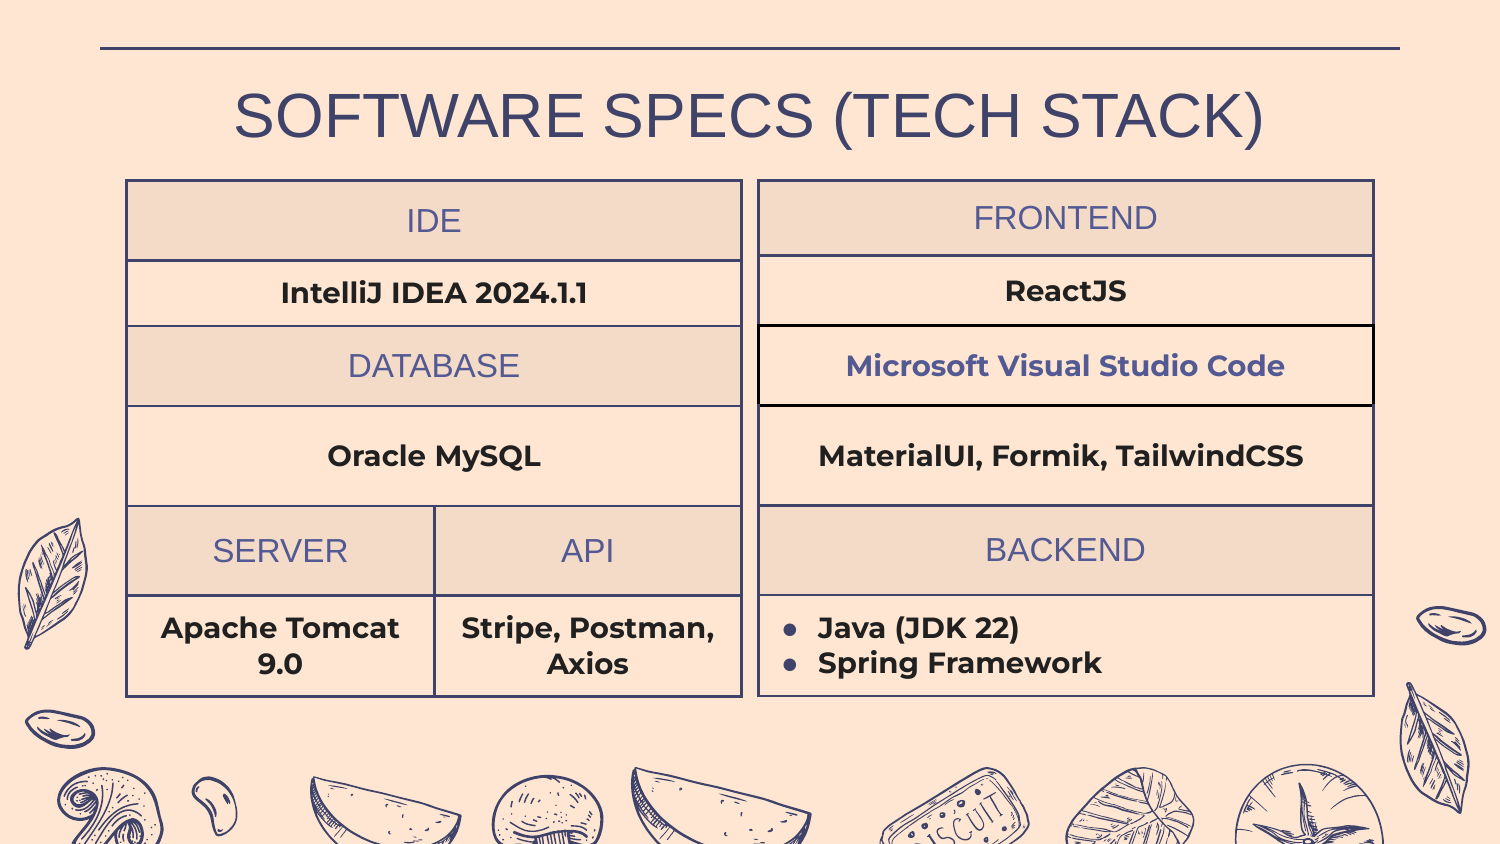

# SOFTWARE SPECS (TECH STACK)
| IDE |  |
| --- | --- |
| IntelliJ IDEA 2024.1.1 |  |
| DATABASE |  |
| Oracle MySQL |  |
| SERVER | API |
| Apache Tomcat 9.0 | Stripe, Postman, Axios |
| FRONTEND |
| --- |
| ReactJS |
| Microsoft Visual Studio Code |
| MaterialUI, Formik, TailwindCSS |
| BACKEND |
| Java (JDK 22) Spring Framework |